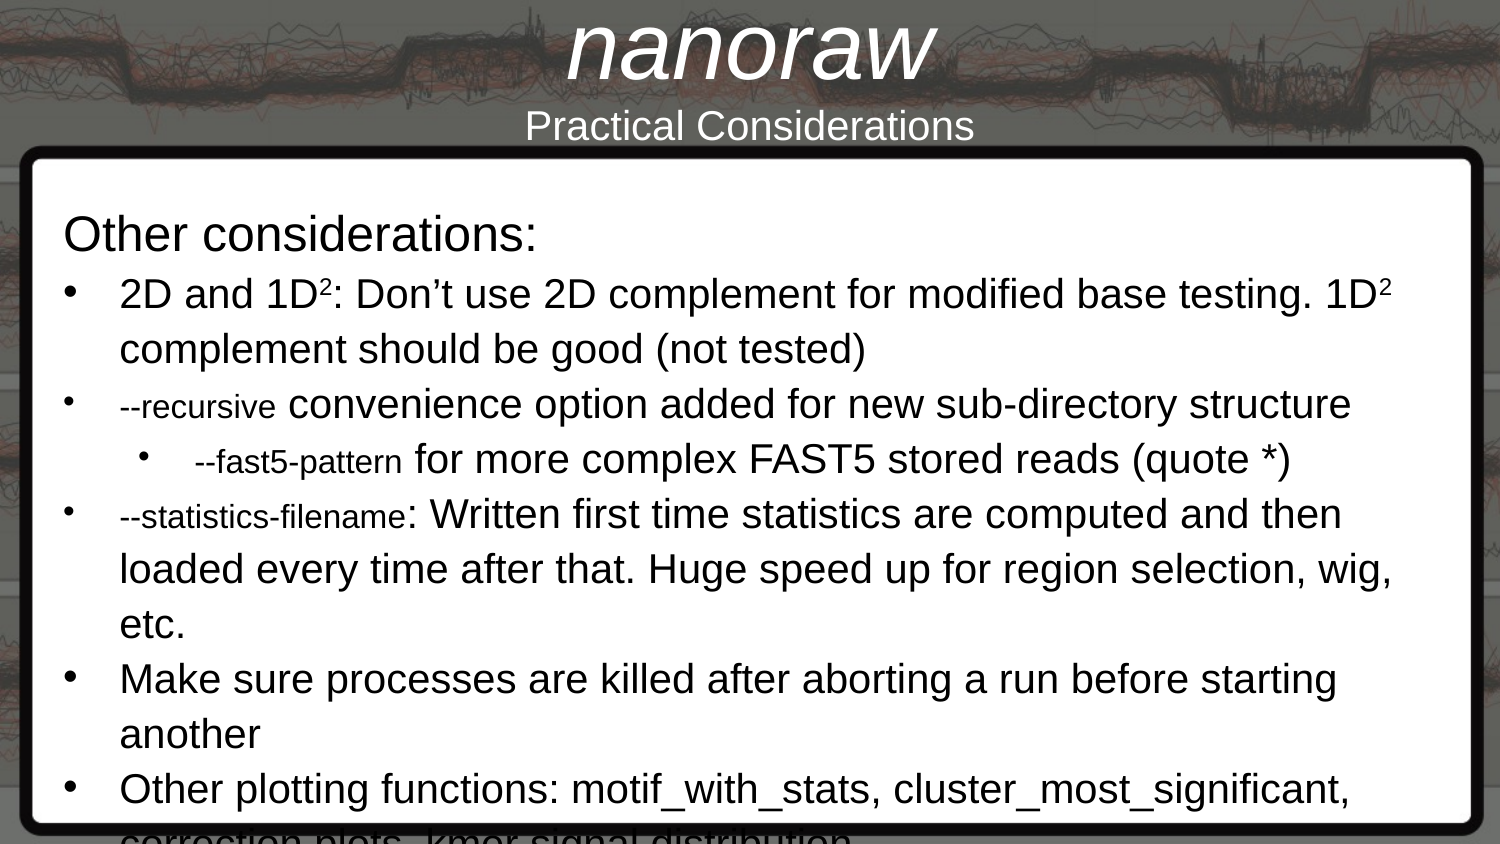

nanoraw
Practical Considerations
Other considerations:
2D and 1D2: Don’t use 2D complement for modified base testing. 1D2 complement should be good (not tested)
--recursive convenience option added for new sub-directory structure
--fast5-pattern for more complex FAST5 stored reads (quote *)
--statistics-filename: Written first time statistics are computed and then loaded every time after that. Huge speed up for region selection, wig, etc.
Make sure processes are killed after aborting a run before starting another
Other plotting functions: motif_with_stats, cluster_most_significant, correction plots, kmer signal distribution